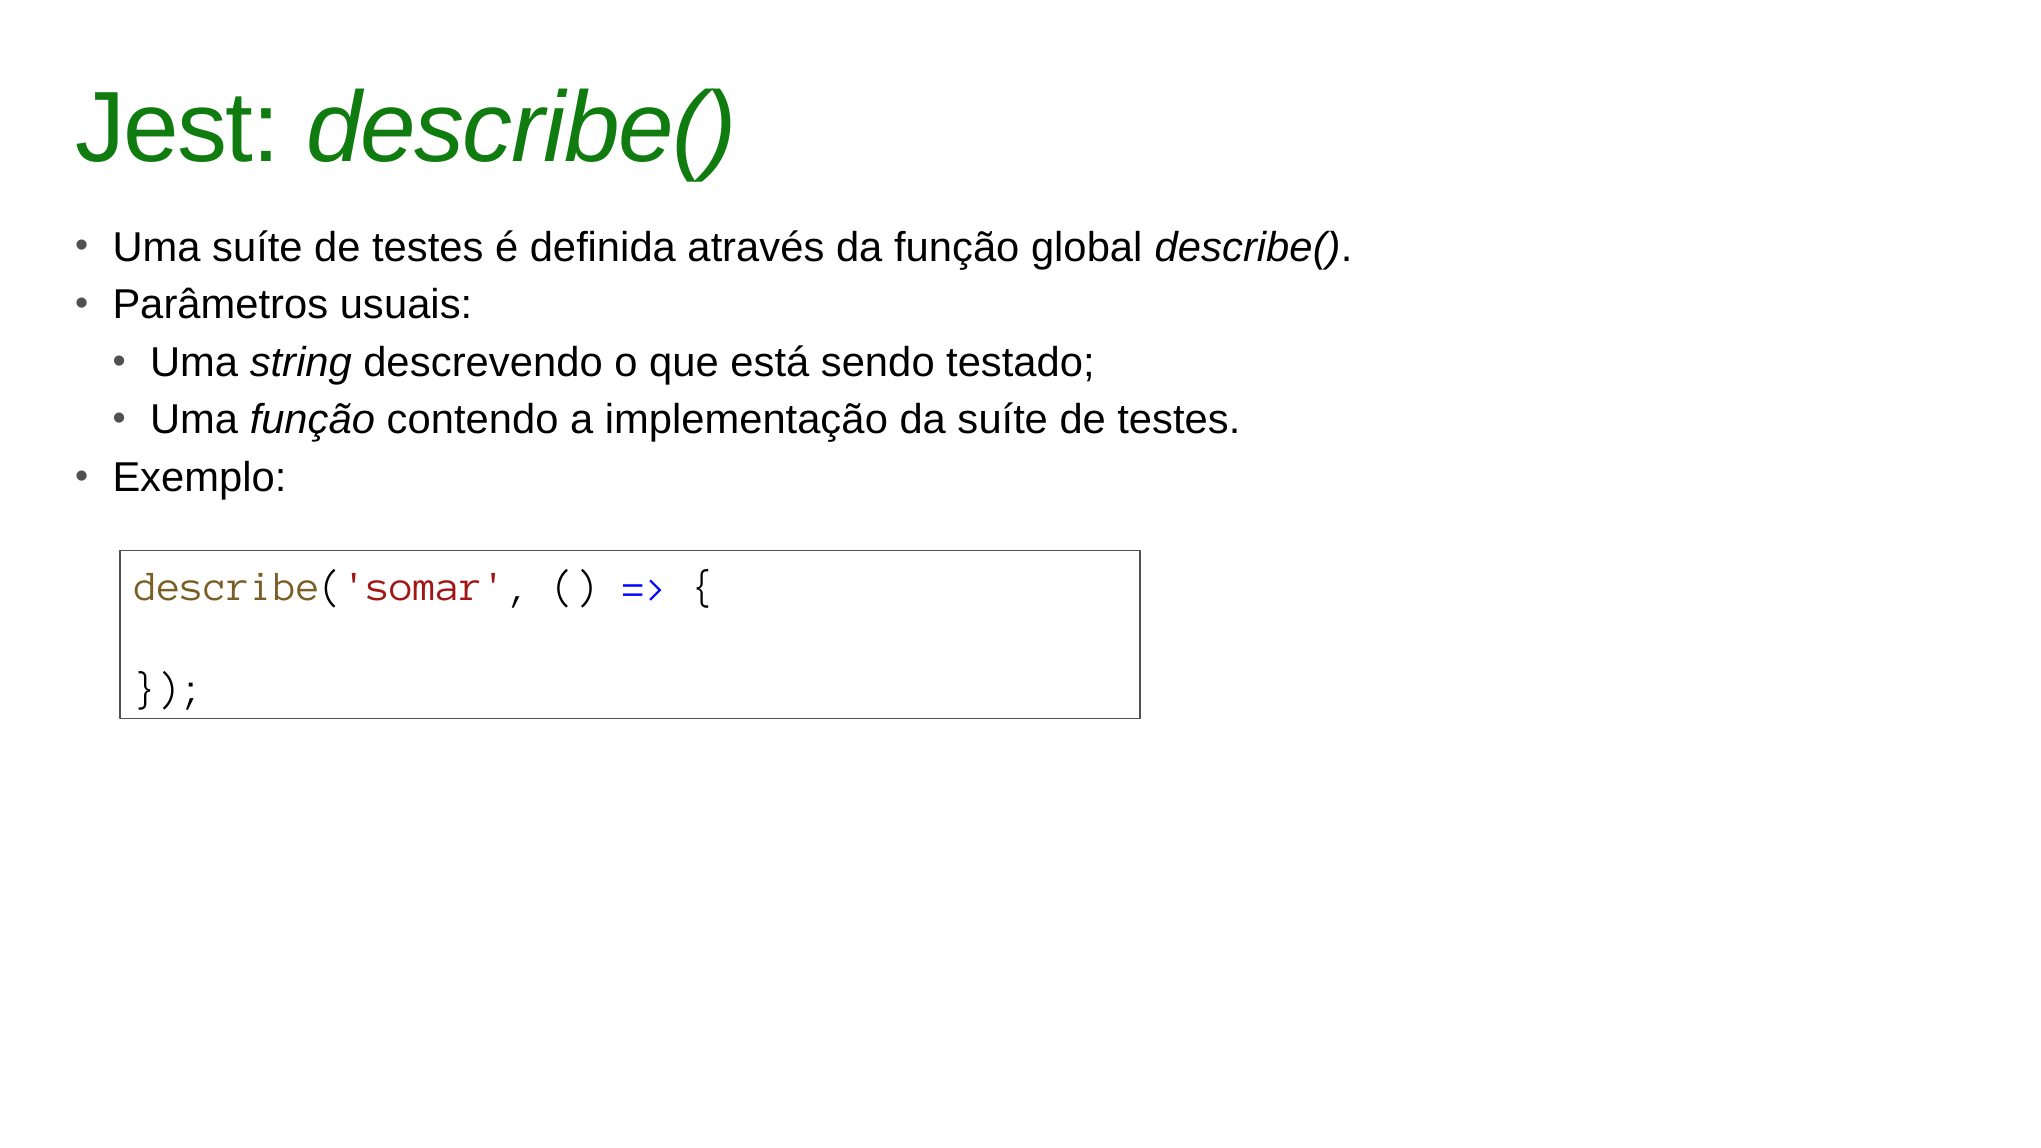

# Jest: describe()
Uma suíte de testes é definida através da função global describe().
Parâmetros usuais:
Uma string descrevendo o que está sendo testado;
Uma função contendo a implementação da suíte de testes.
Exemplo:
describe('somar', () => {

});